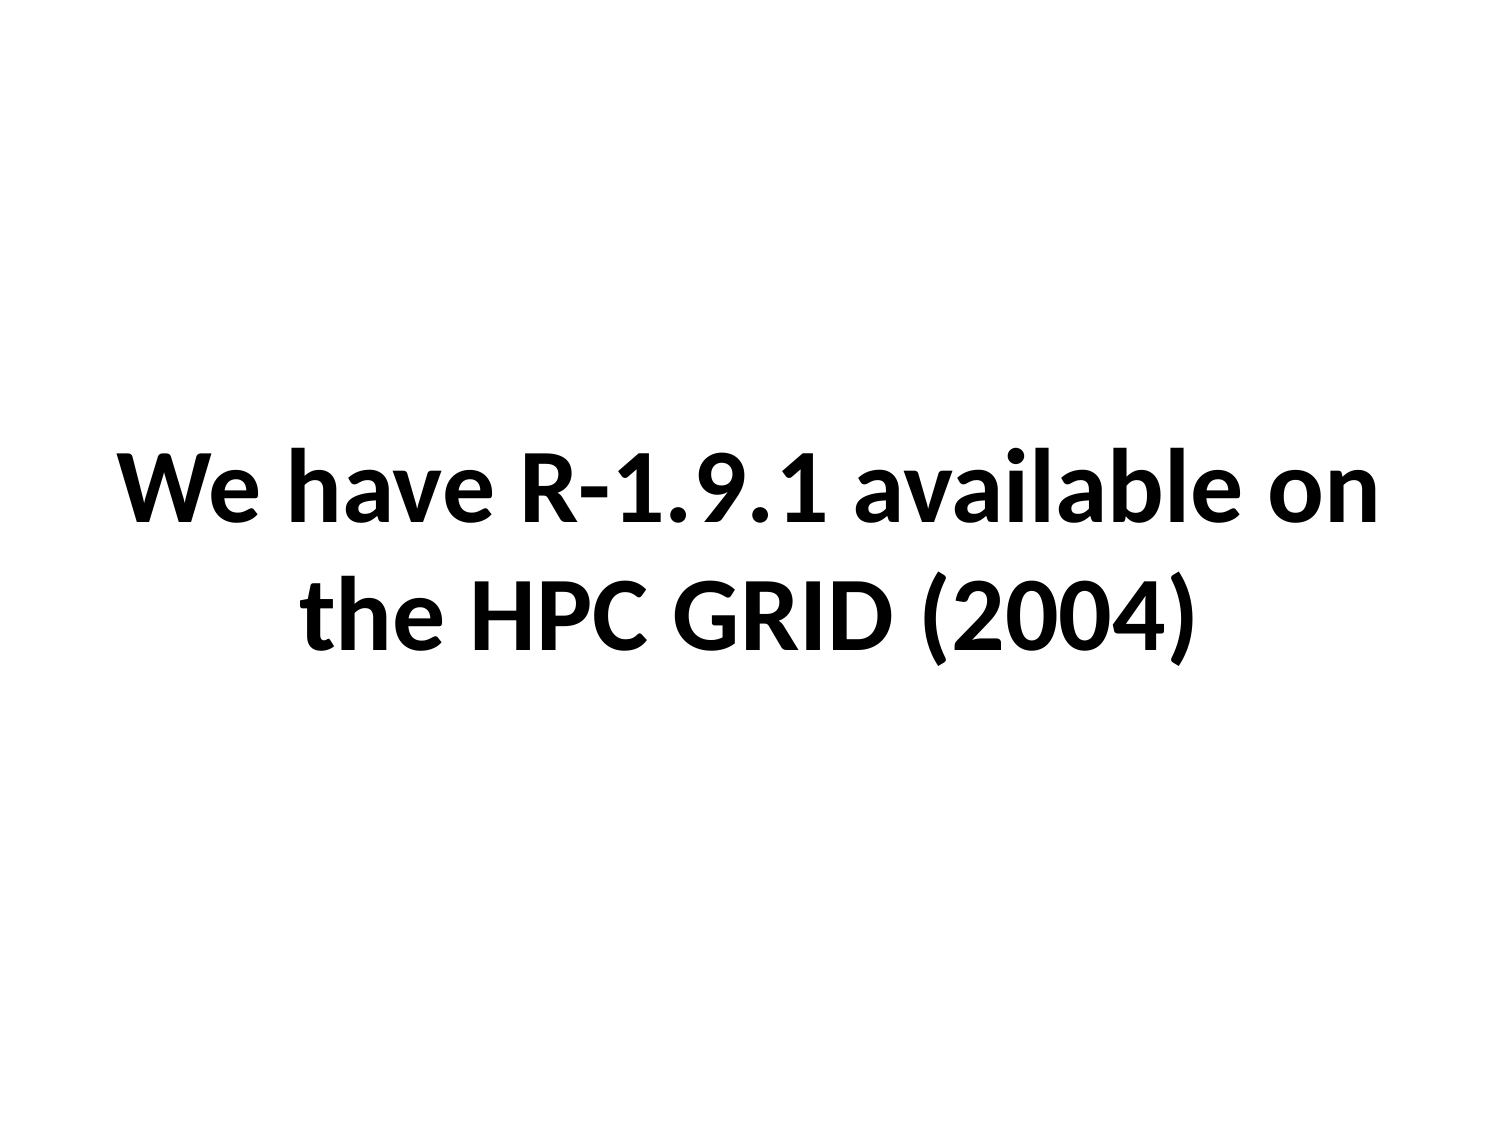

# We have R-1.9.1 available on the HPC GRID (2004)